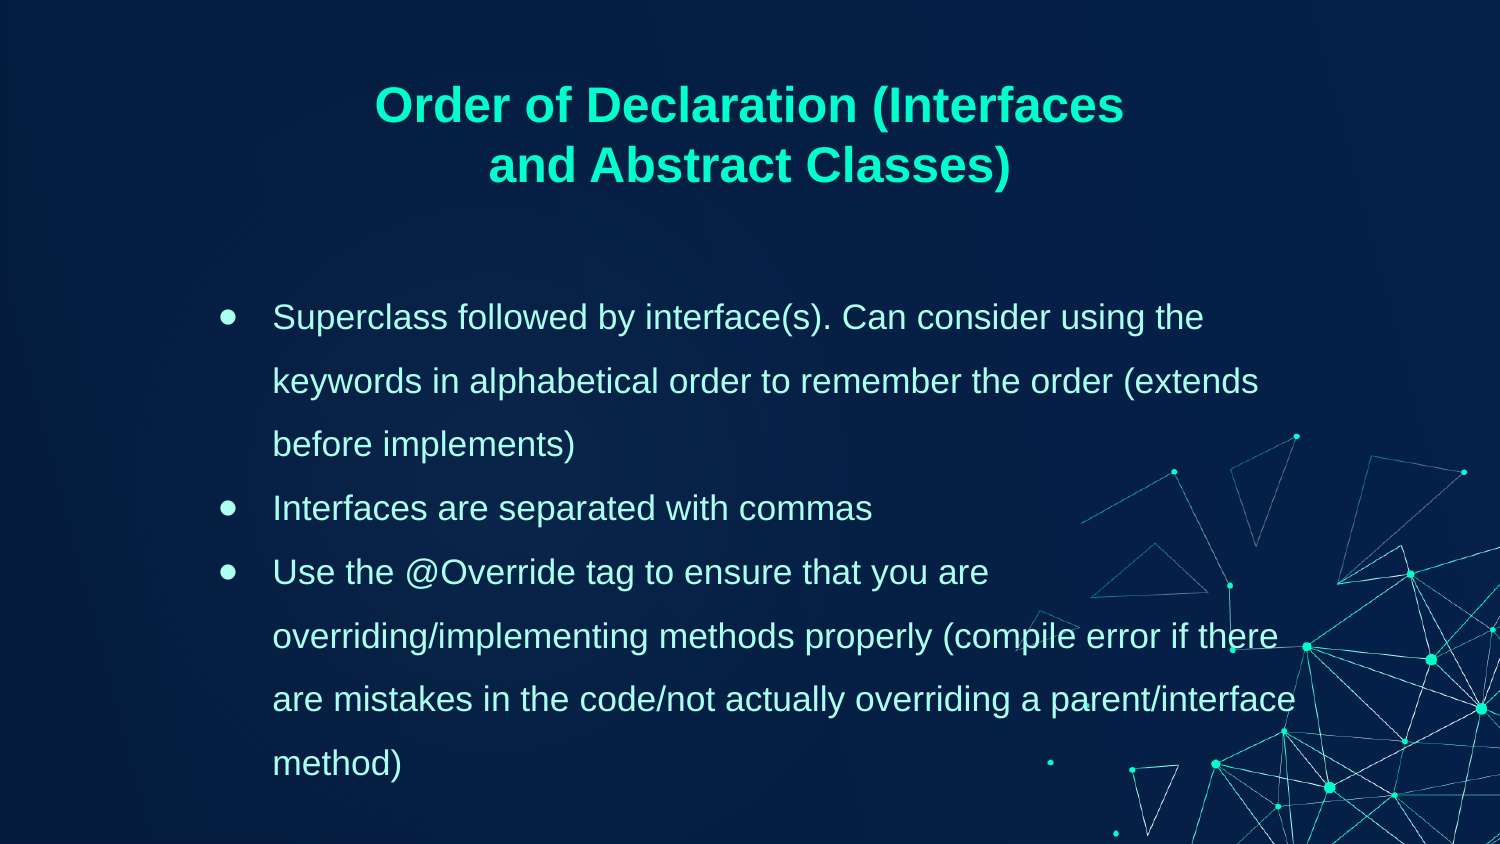

# Order of Declaration (Interfaces and Abstract Classes)

Superclass followed by interface(s). Can consider using the keywords in alphabetical order to remember the order (extends before implements)
Interfaces are separated with commas
Use the @Override tag to ensure that you are overriding/implementing methods properly (compile error if there are mistakes in the code/not actually overriding a parent/interface method)